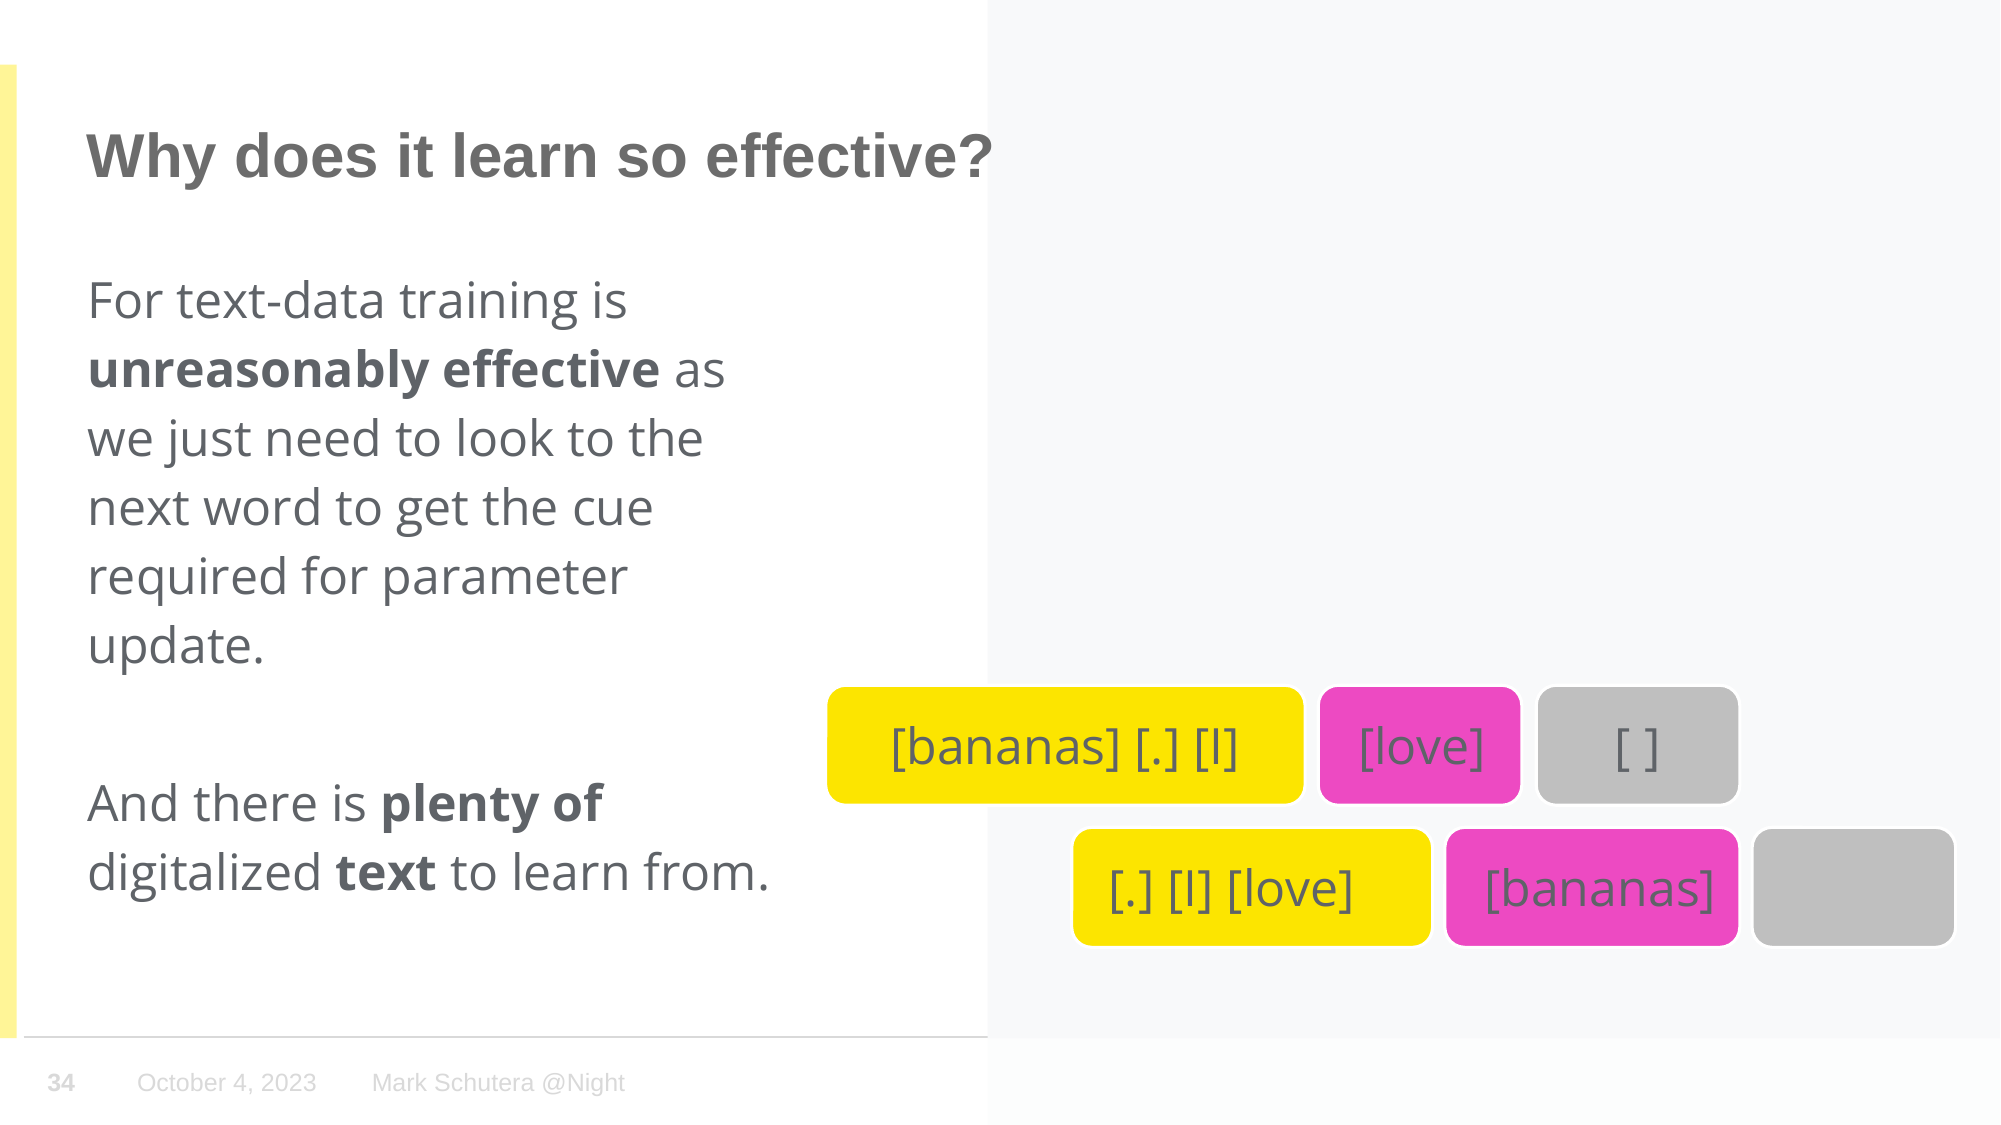

# Why does it learn so effective?
For text-data training is unreasonably effective as we just need to look to the next word to get the cue required for parameter update.

And there is plenty of digitalized text to learn from.

[bananas] [.] [I]
[love]
   [ ]

[.] [I] [love]
[bananas]
34
October 4, 2023